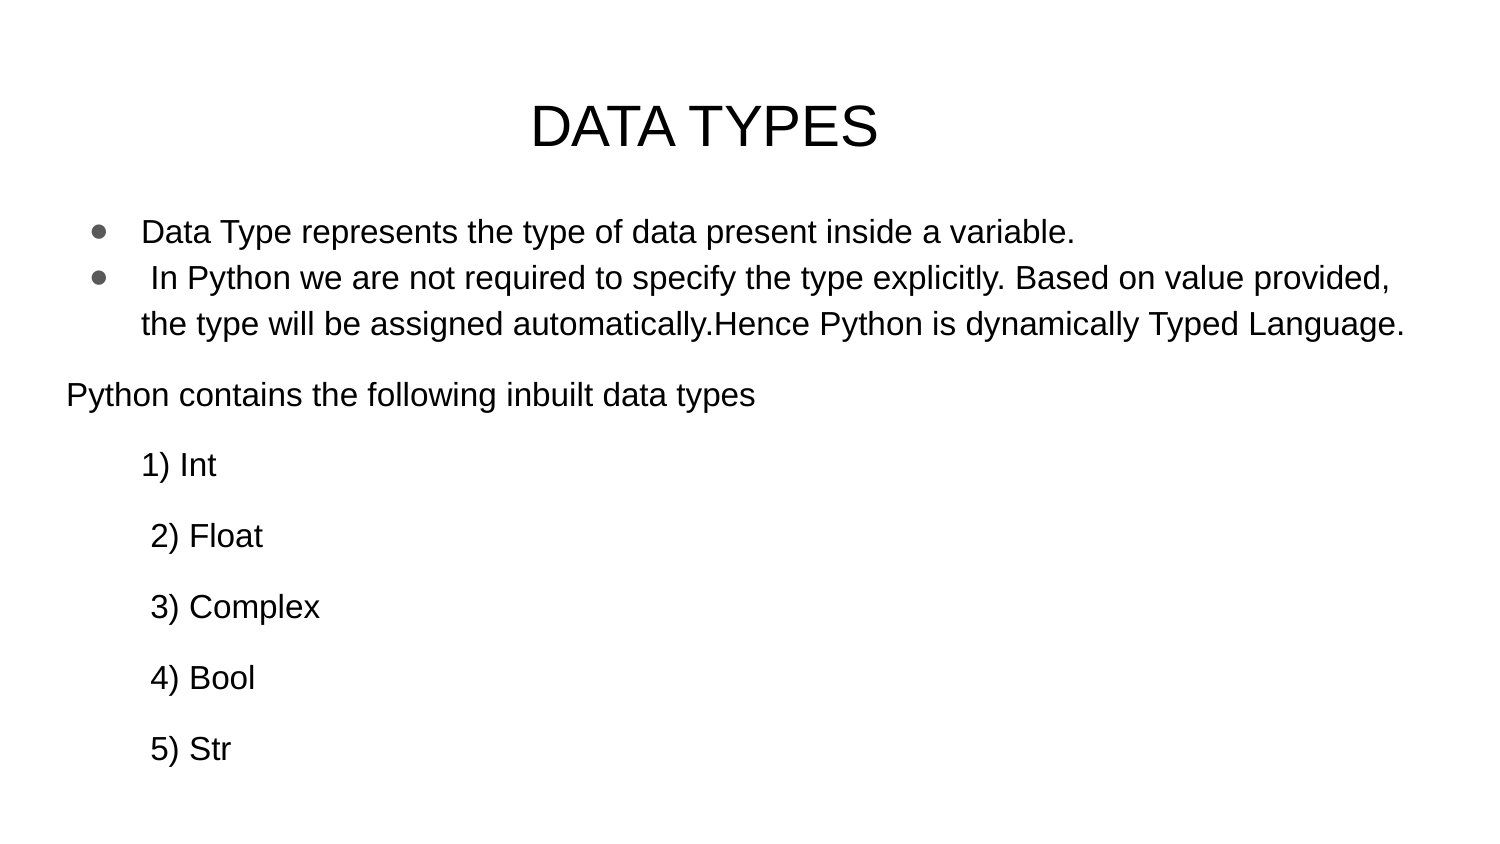

# DATA TYPES
Data Type represents the type of data present inside a variable.
 In Python we are not required to specify the type explicitly. Based on value provided, the type will be assigned automatically.Hence Python is dynamically Typed Language.
Python contains the following inbuilt data types
1) Int
 2) Float
 3) Complex
 4) Bool
 5) Str